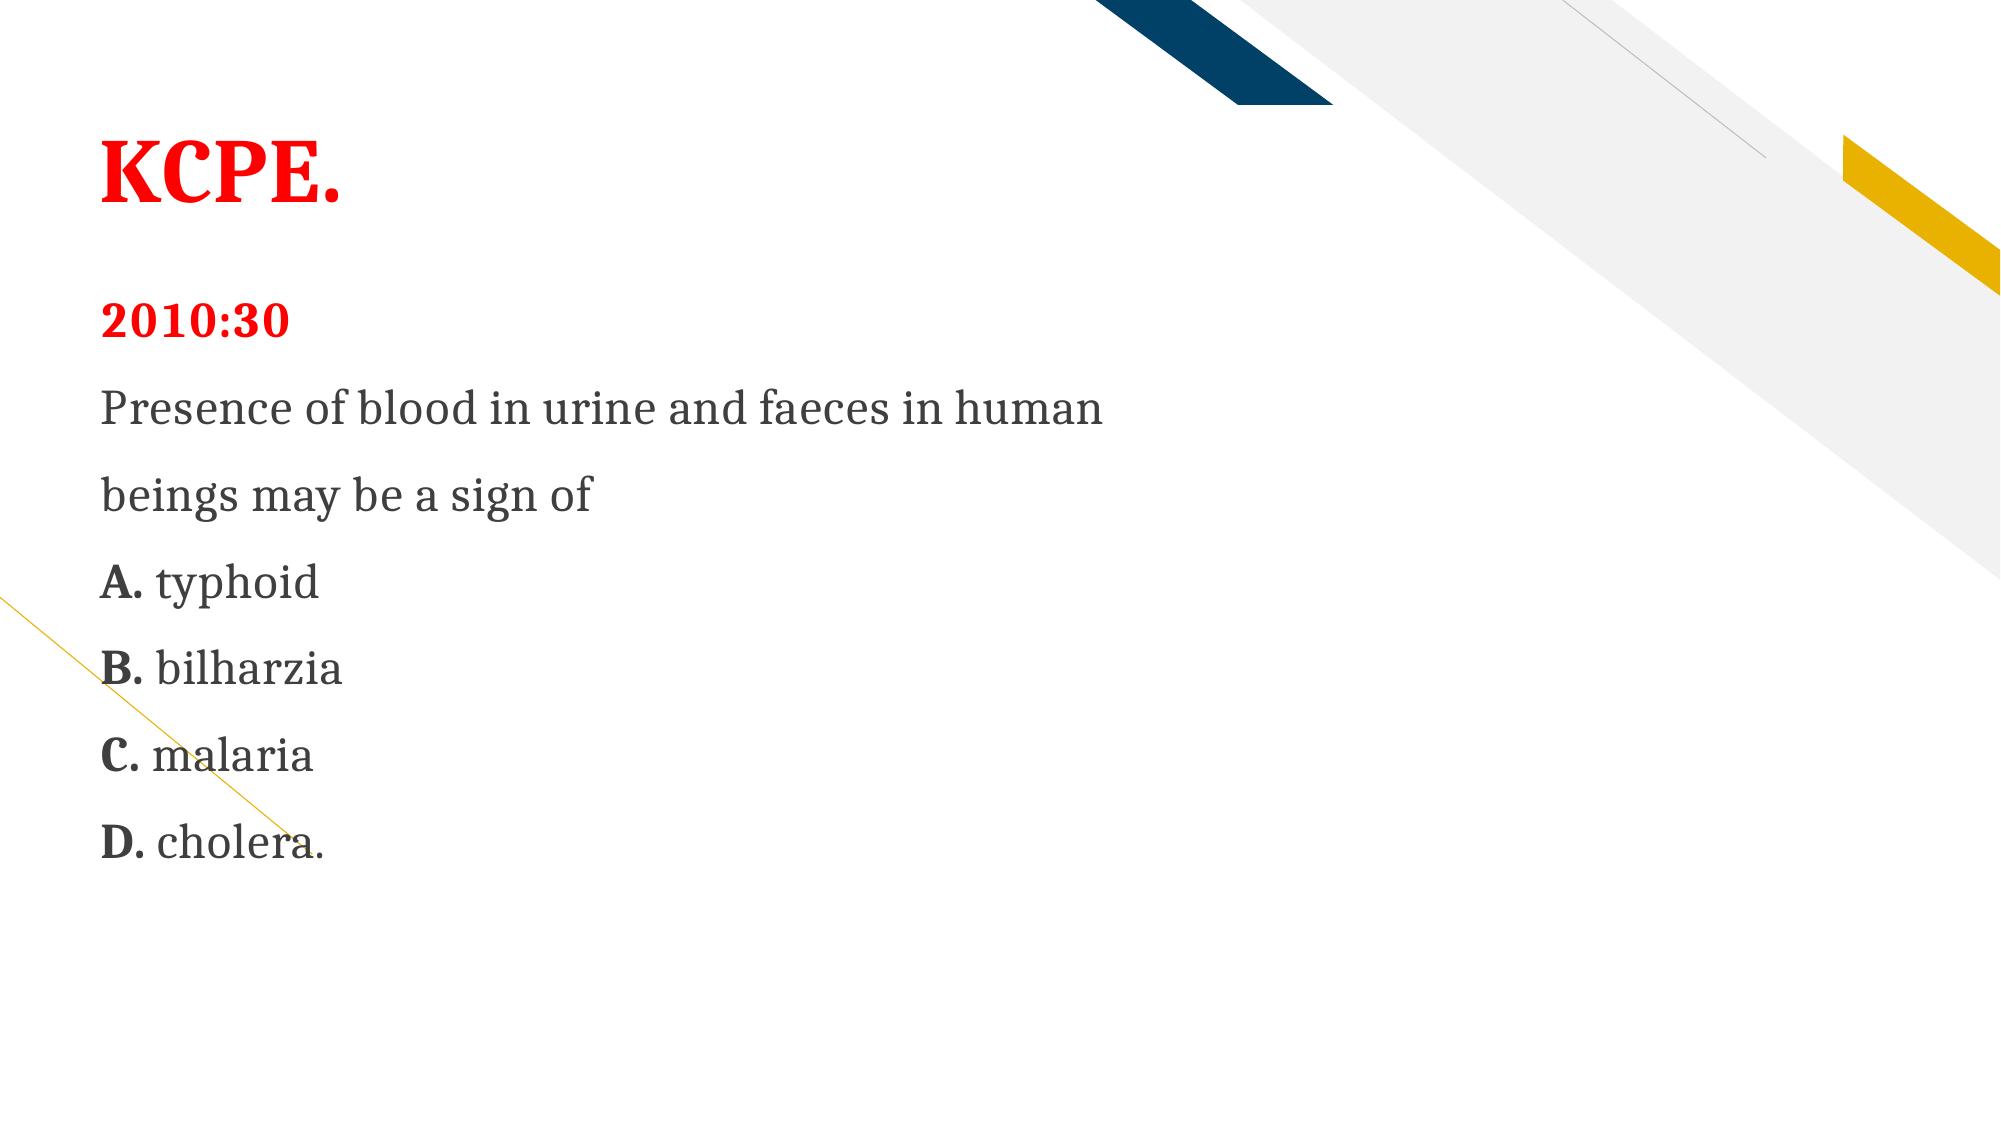

# KCPE.
2010:30
Presence of blood in urine and faeces in human
beings may be a sign of
A. typhoid
B. bilharzia
C. malaria
D. cholera.